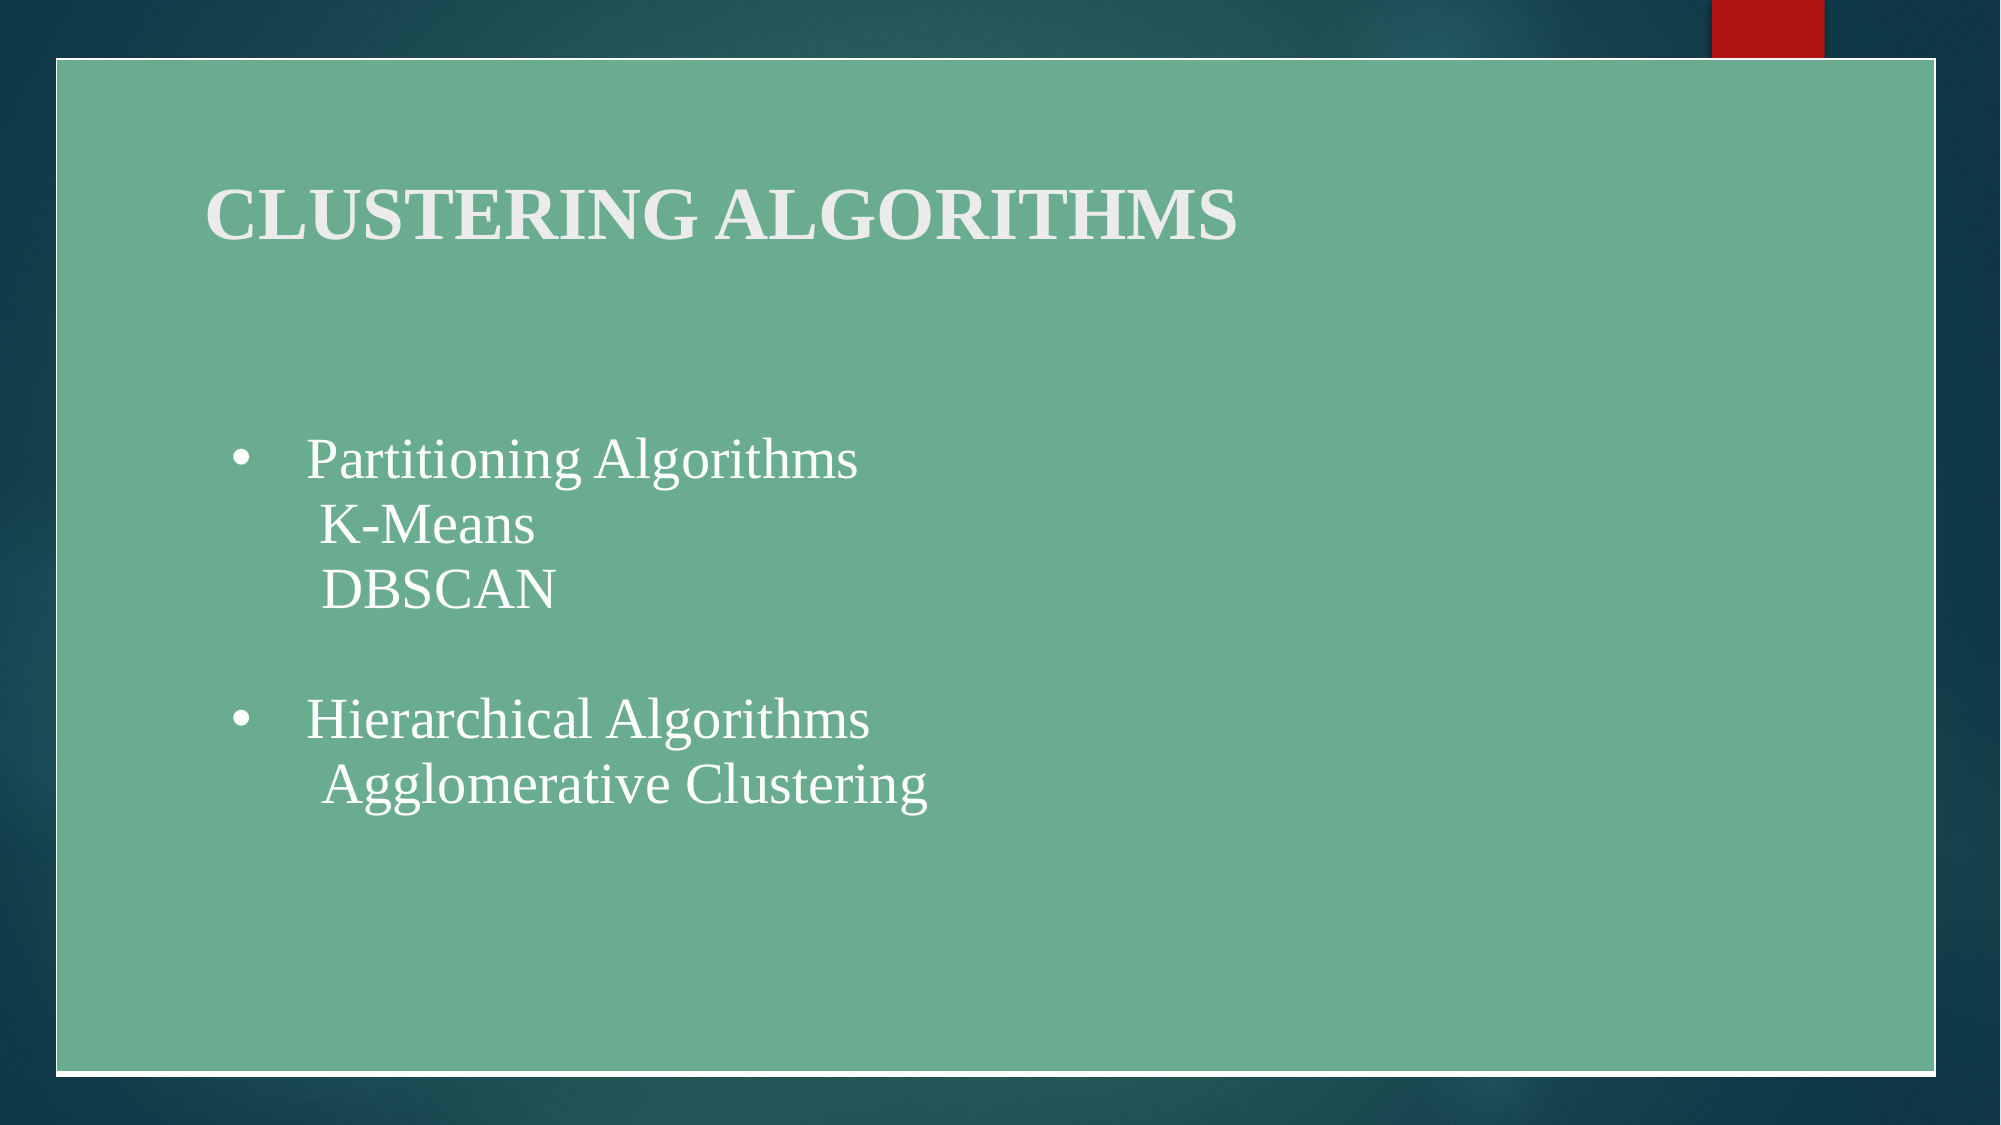

# CLUSTERING ALGORITHMS
|  |
| --- |

Partitioning Algorithms
	 K-Means
 DBSCAN

Hierarchical Algorithms
 Agglomerative Clustering